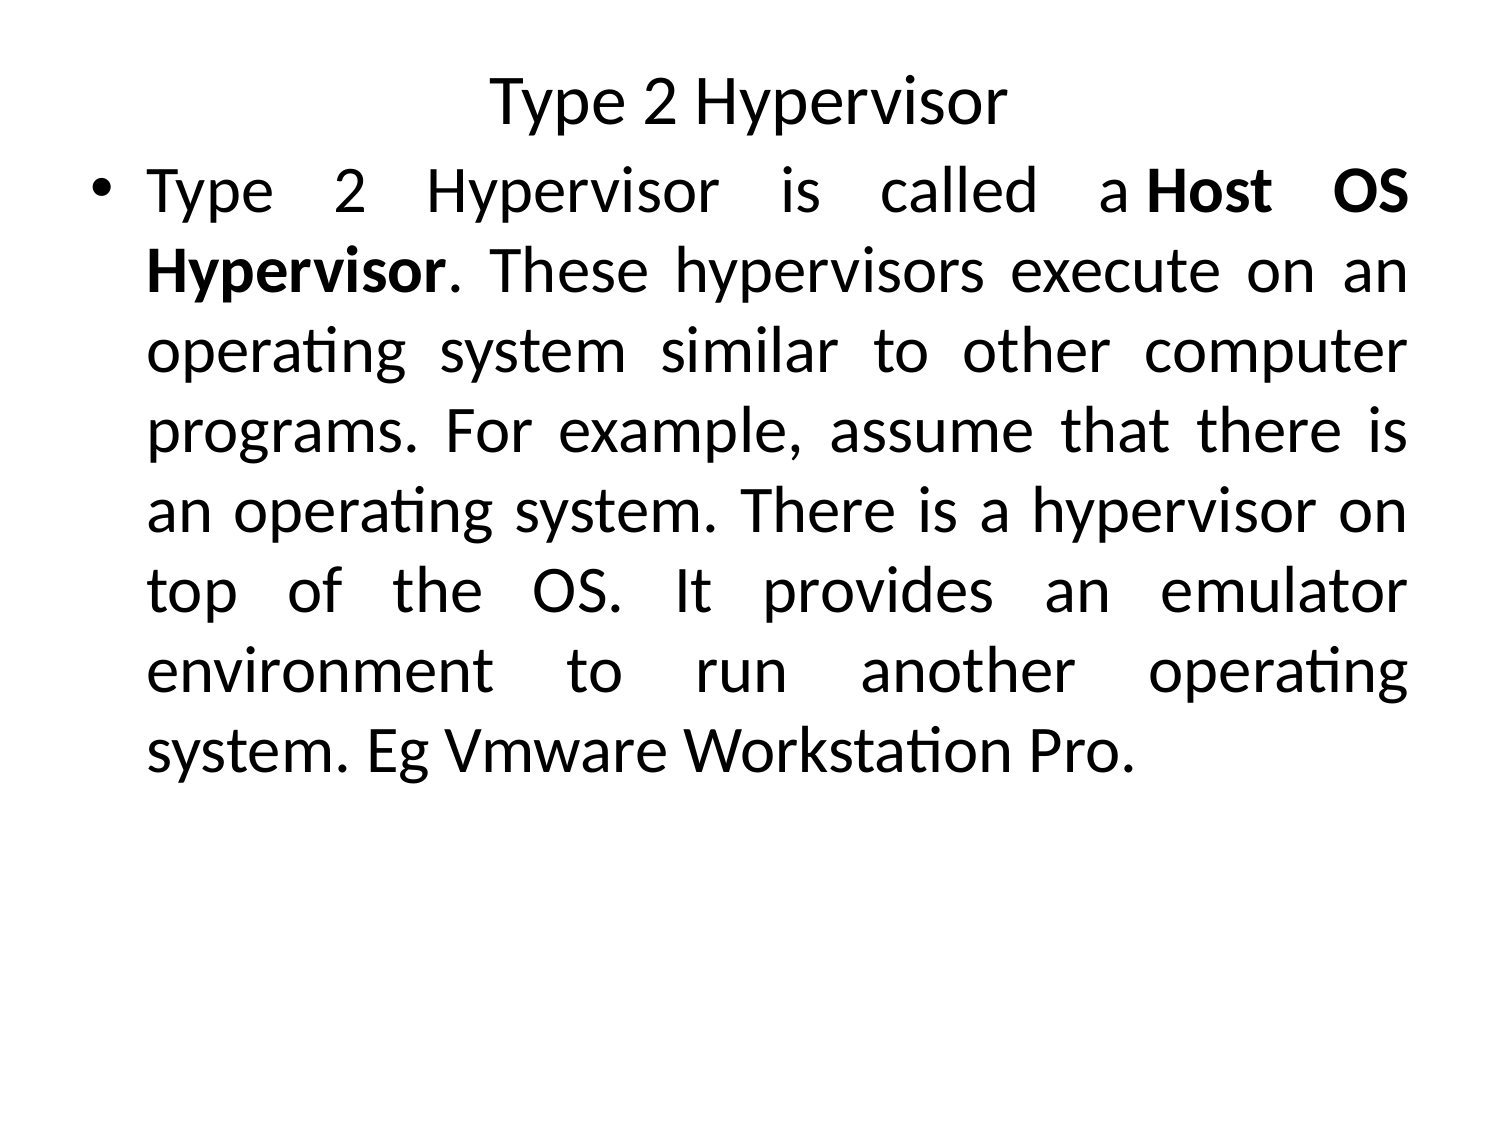

# Type 2 Hypervisor
Type 2 Hypervisor is called a Host OS Hypervisor. These hypervisors execute on an operating system similar to other computer programs. For example, assume that there is an operating system. There is a hypervisor on top of the OS. It provides an emulator environment to run another operating system. Eg Vmware Workstation Pro.